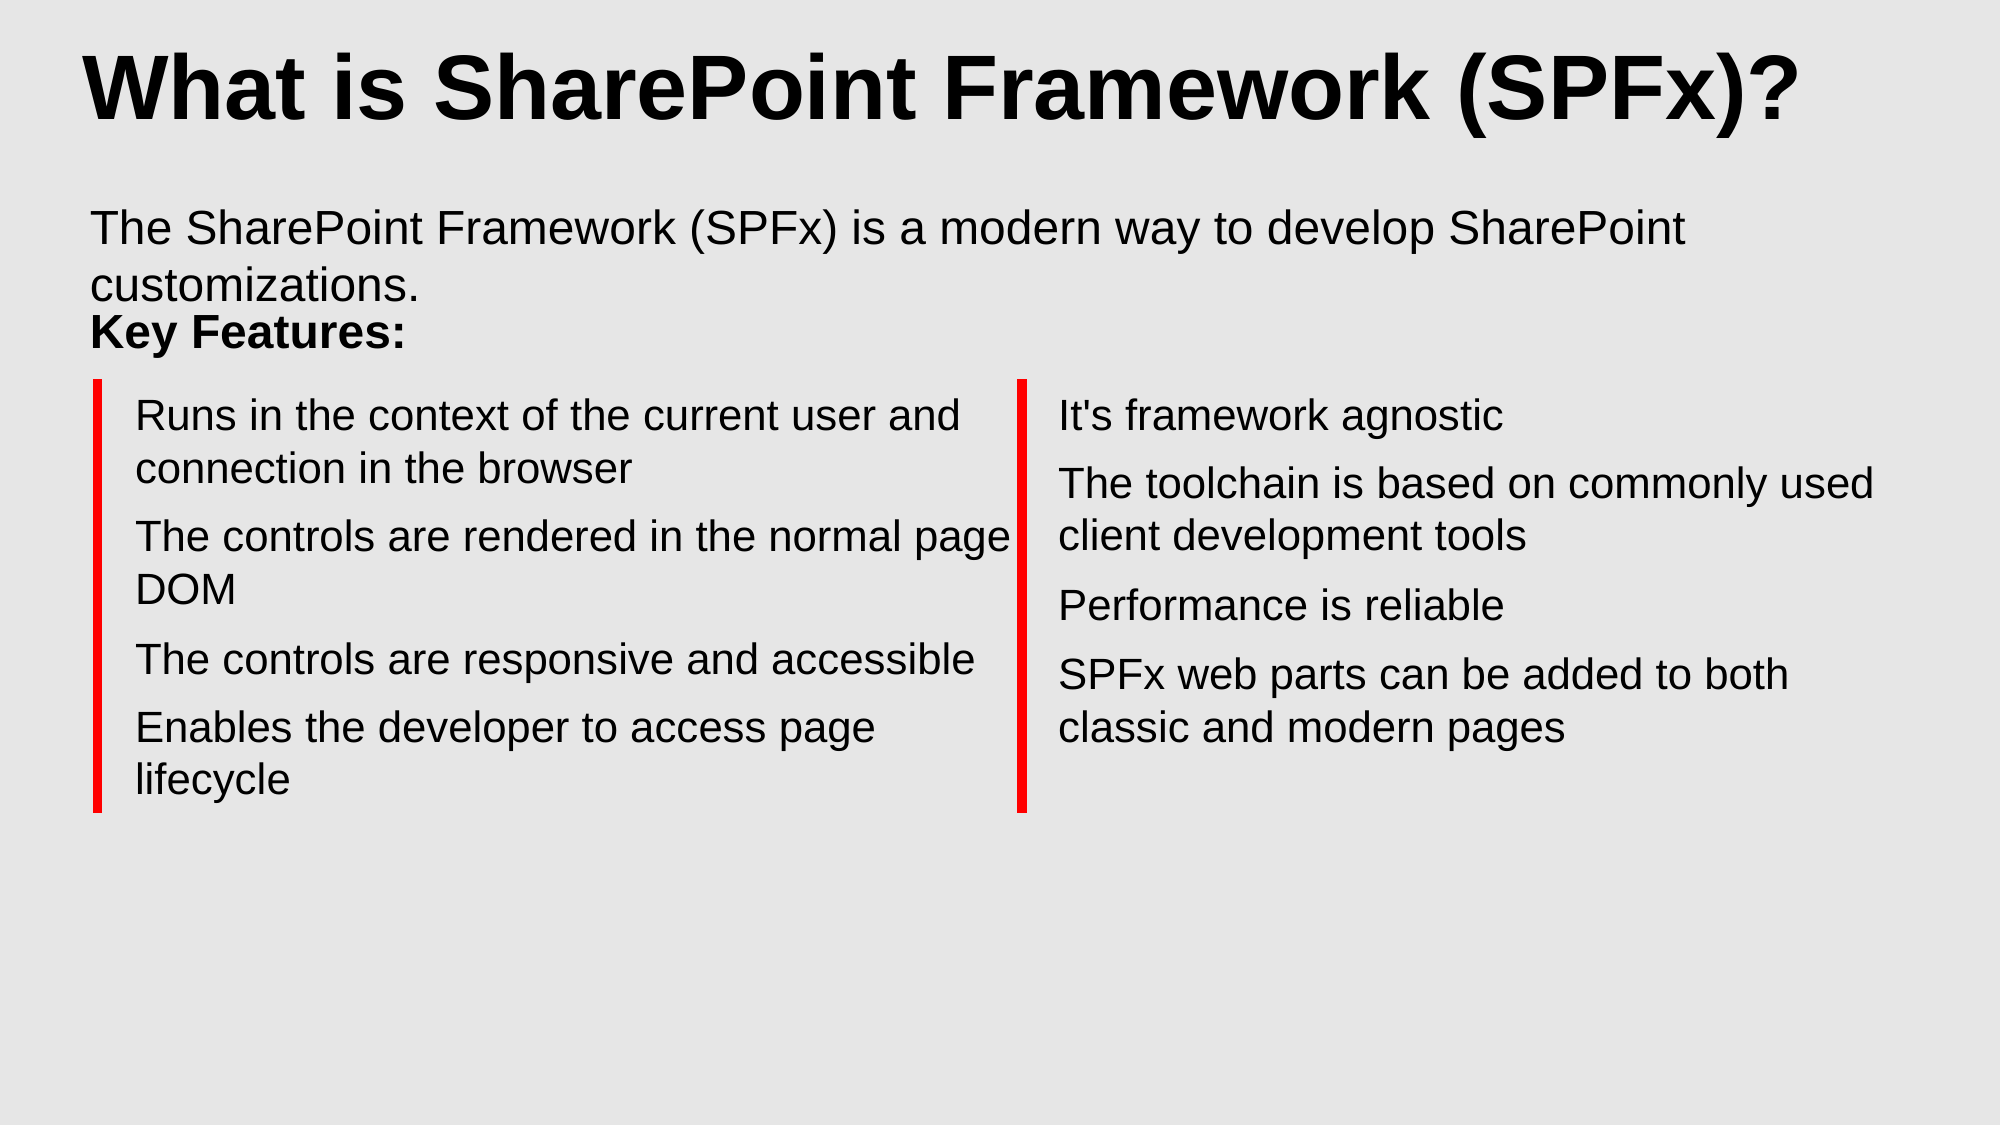

What is SharePoint Framework (SPFx)?
The SharePoint Framework (SPFx) is a modern way to develop SharePoint customizations.
Key Features:
Runs in the context of the current user and connection in the browser

It's framework agnostic

The toolchain is based on commonly used client development tools
The controls are rendered in the normal page DOM
Performance is reliable
The controls are responsive and accessible
SPFx web parts can be added to both classic and modern pages
Enables the developer to access page lifecycle